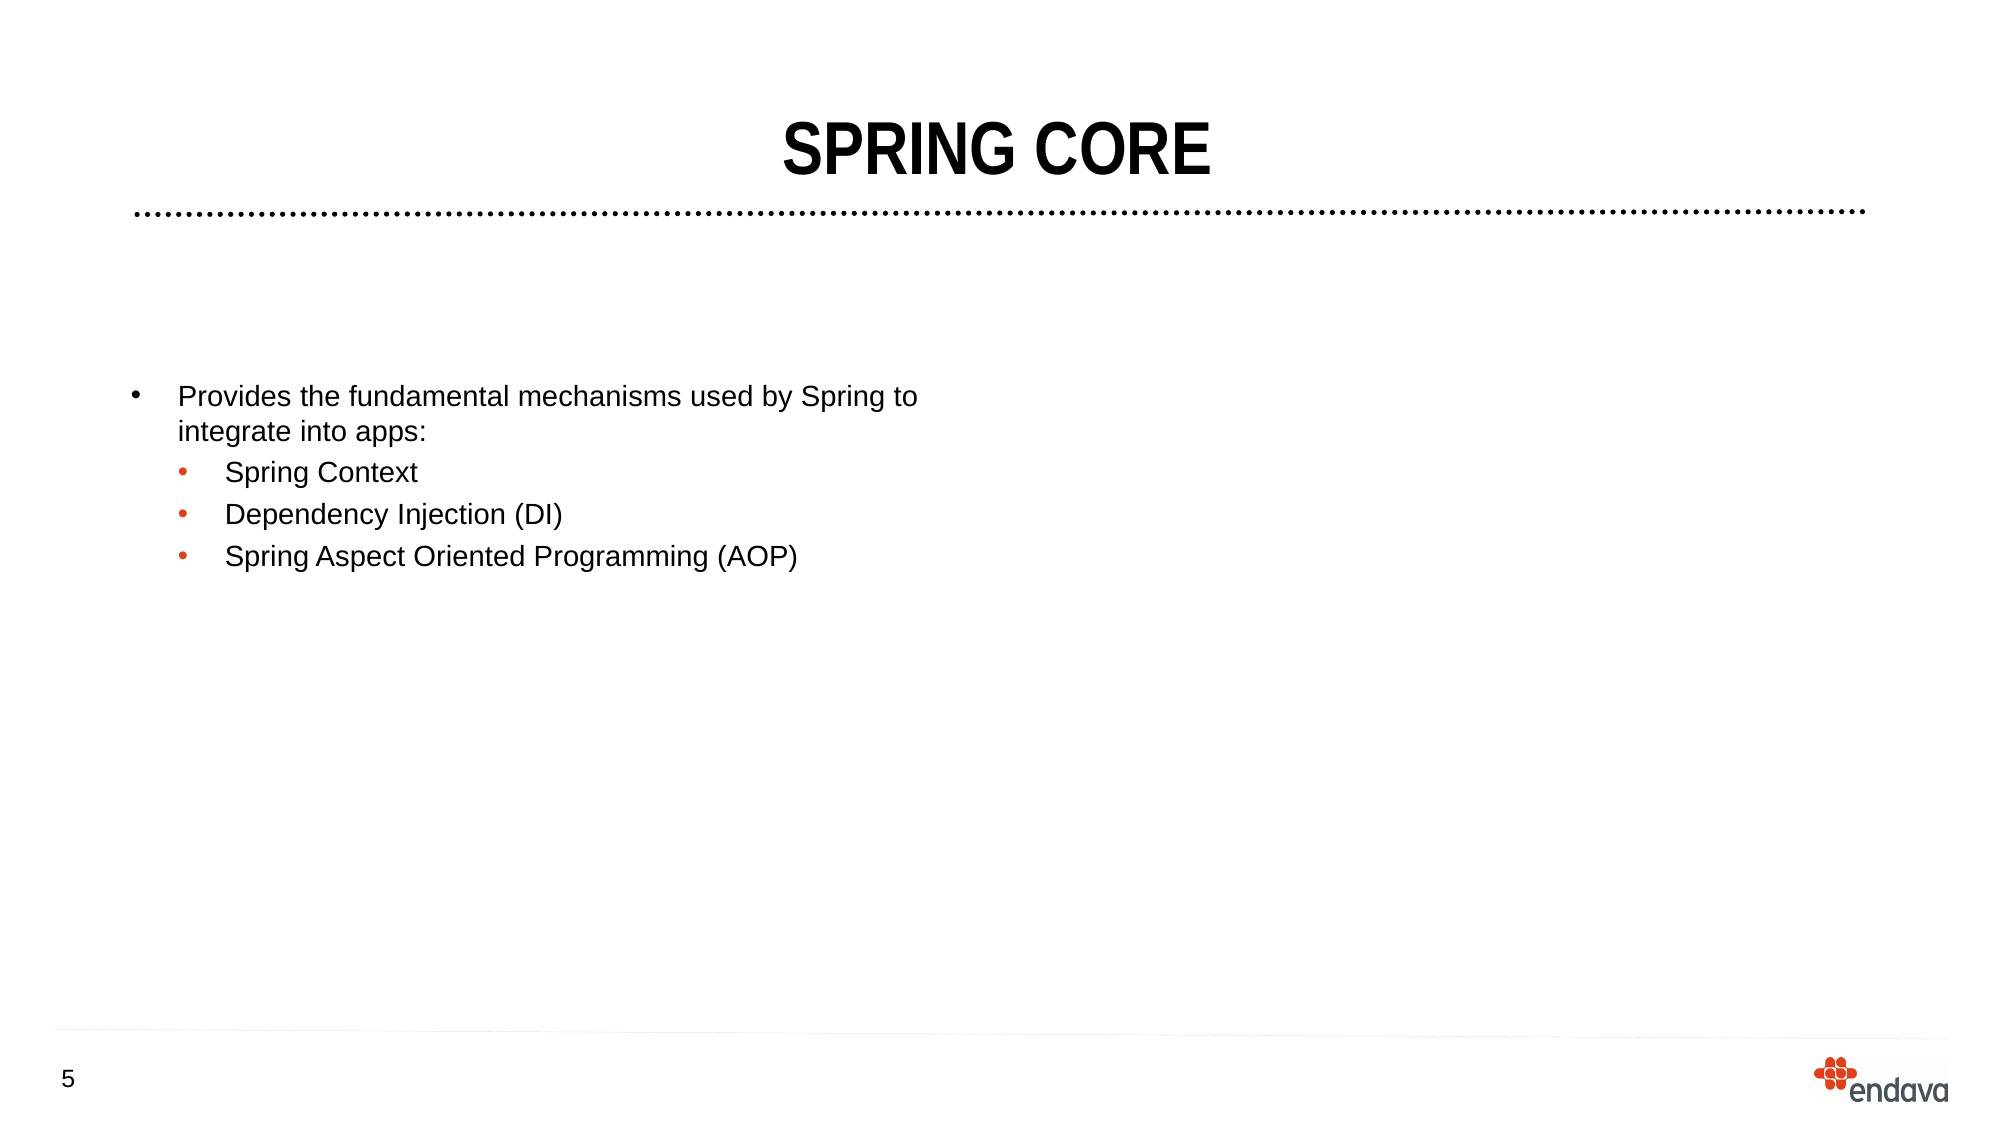

# Spring core

Provides the fundamental mechanisms used by Spring to integrate into apps:
Spring Context
Dependency Injection (DI)
Spring Aspect Oriented Programming (AOP)